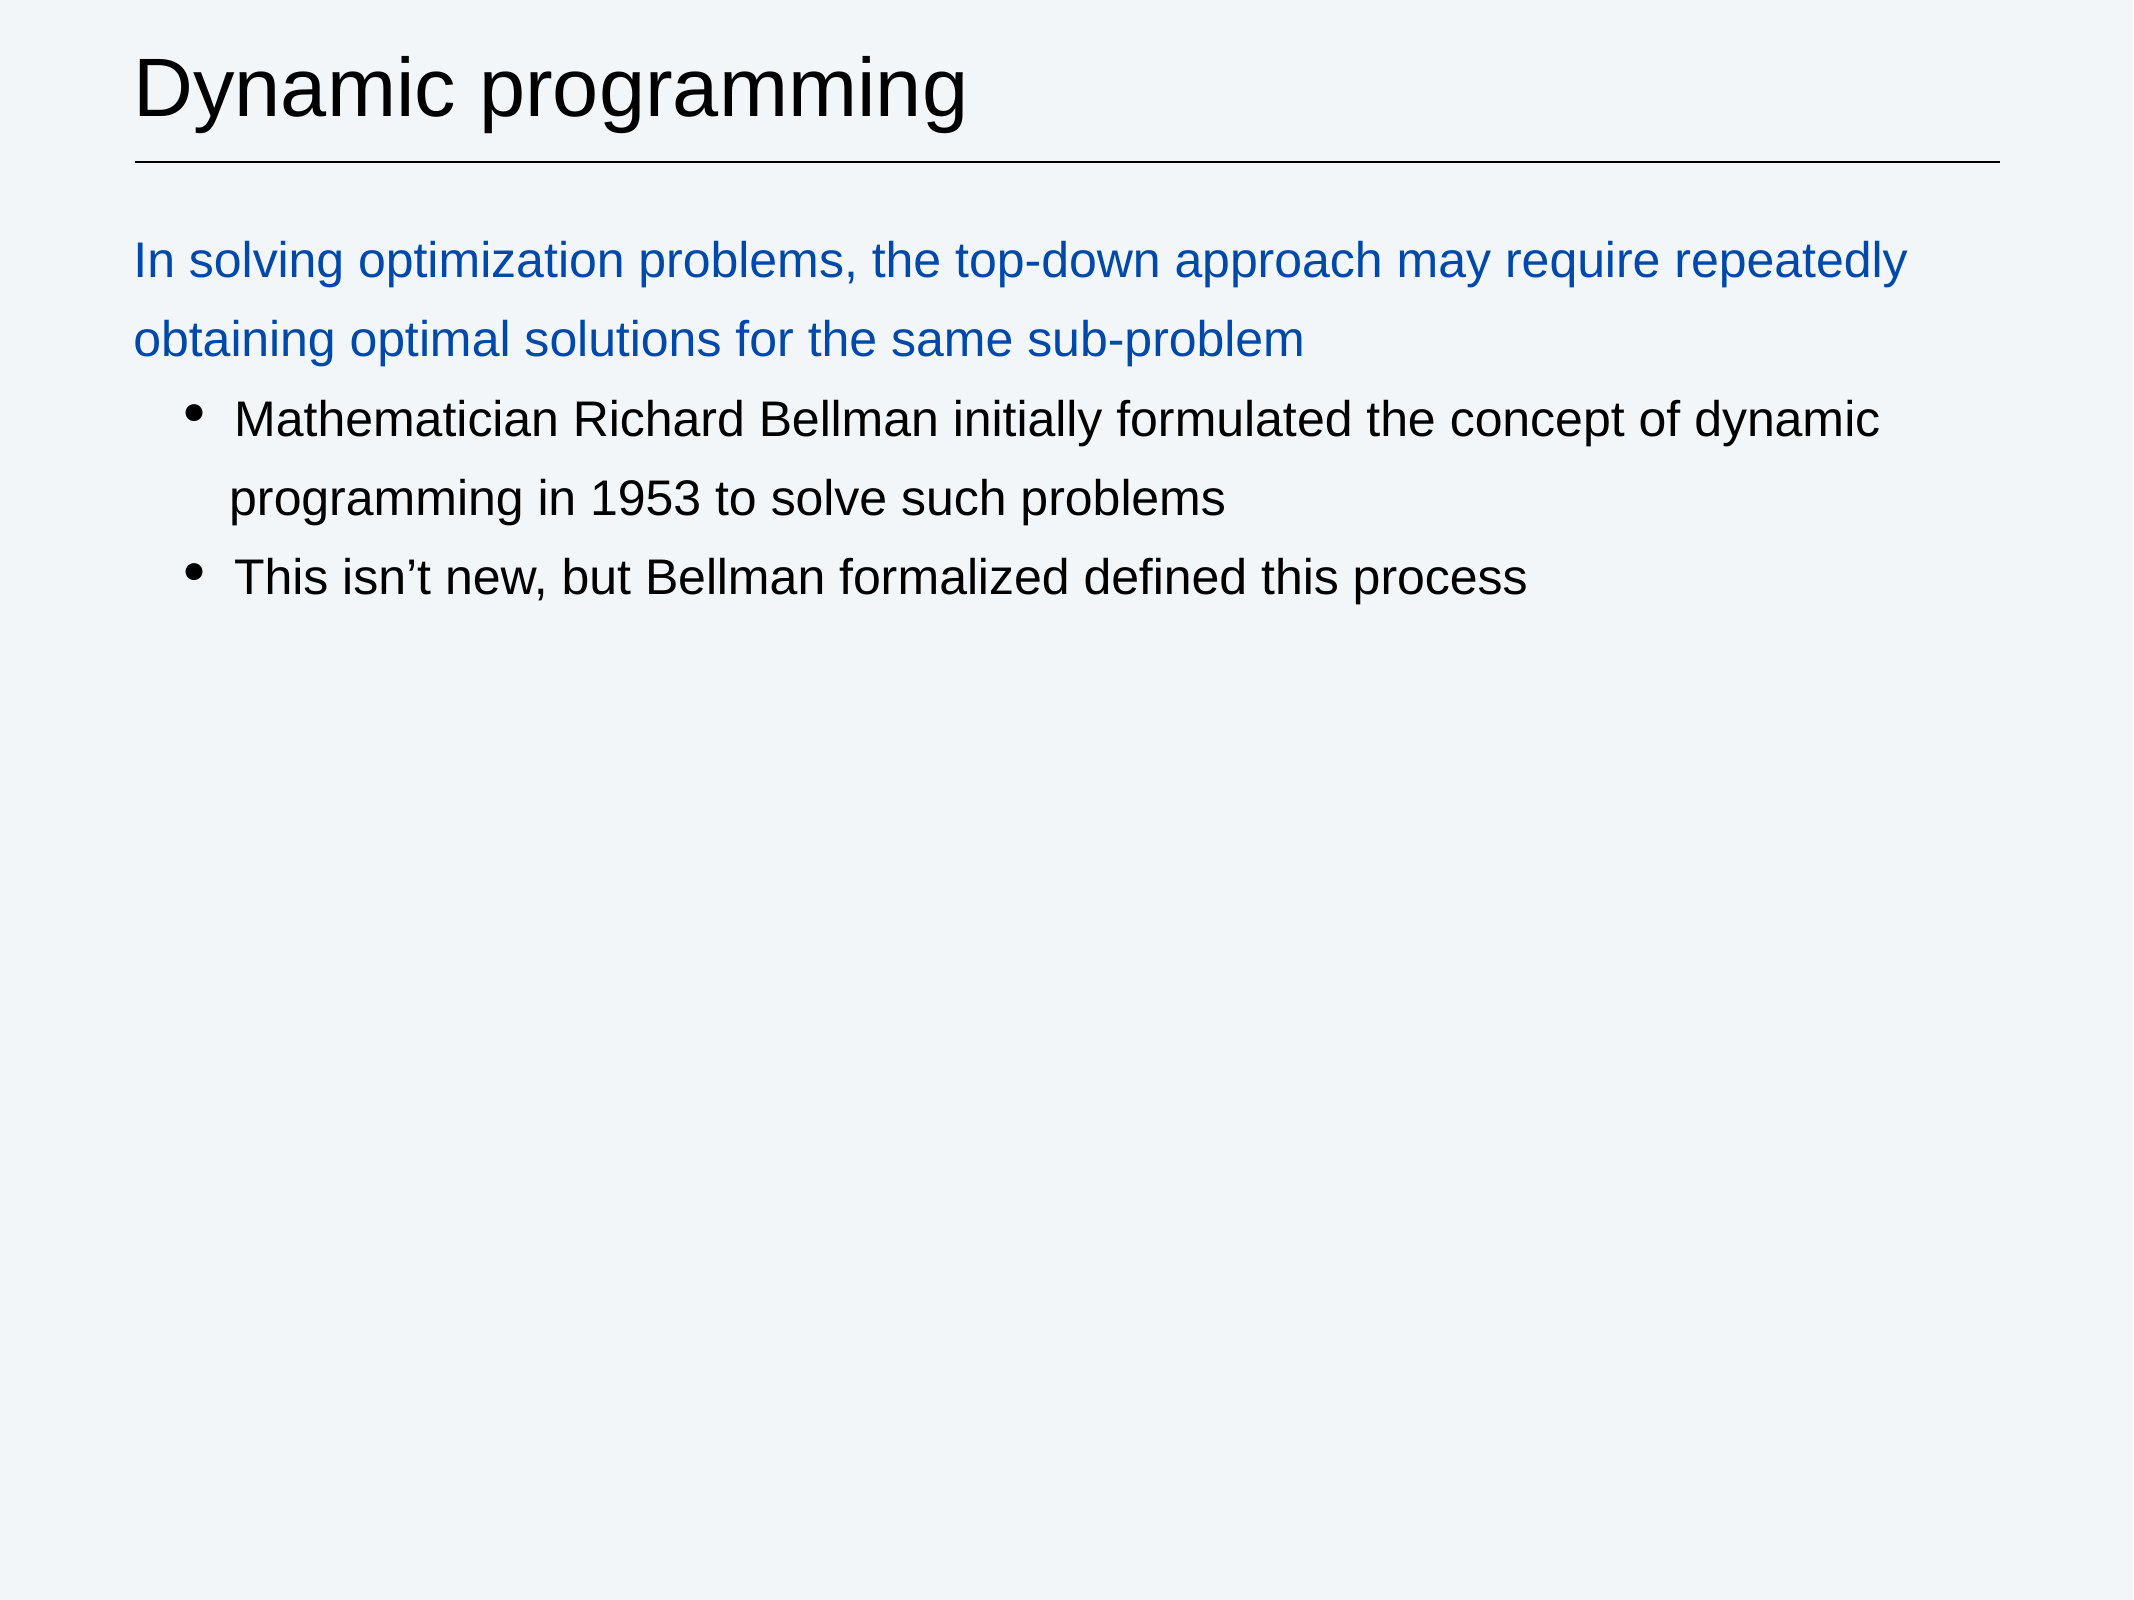

# Dynamic programming
In solving optimization problems, the top-down approach may require repeatedly obtaining optimal solutions for the same sub-problem
Mathematician Richard Bellman initially formulated the concept of dynamic programming in 1953 to solve such problems
This isn’t new, but Bellman formalized defined this process